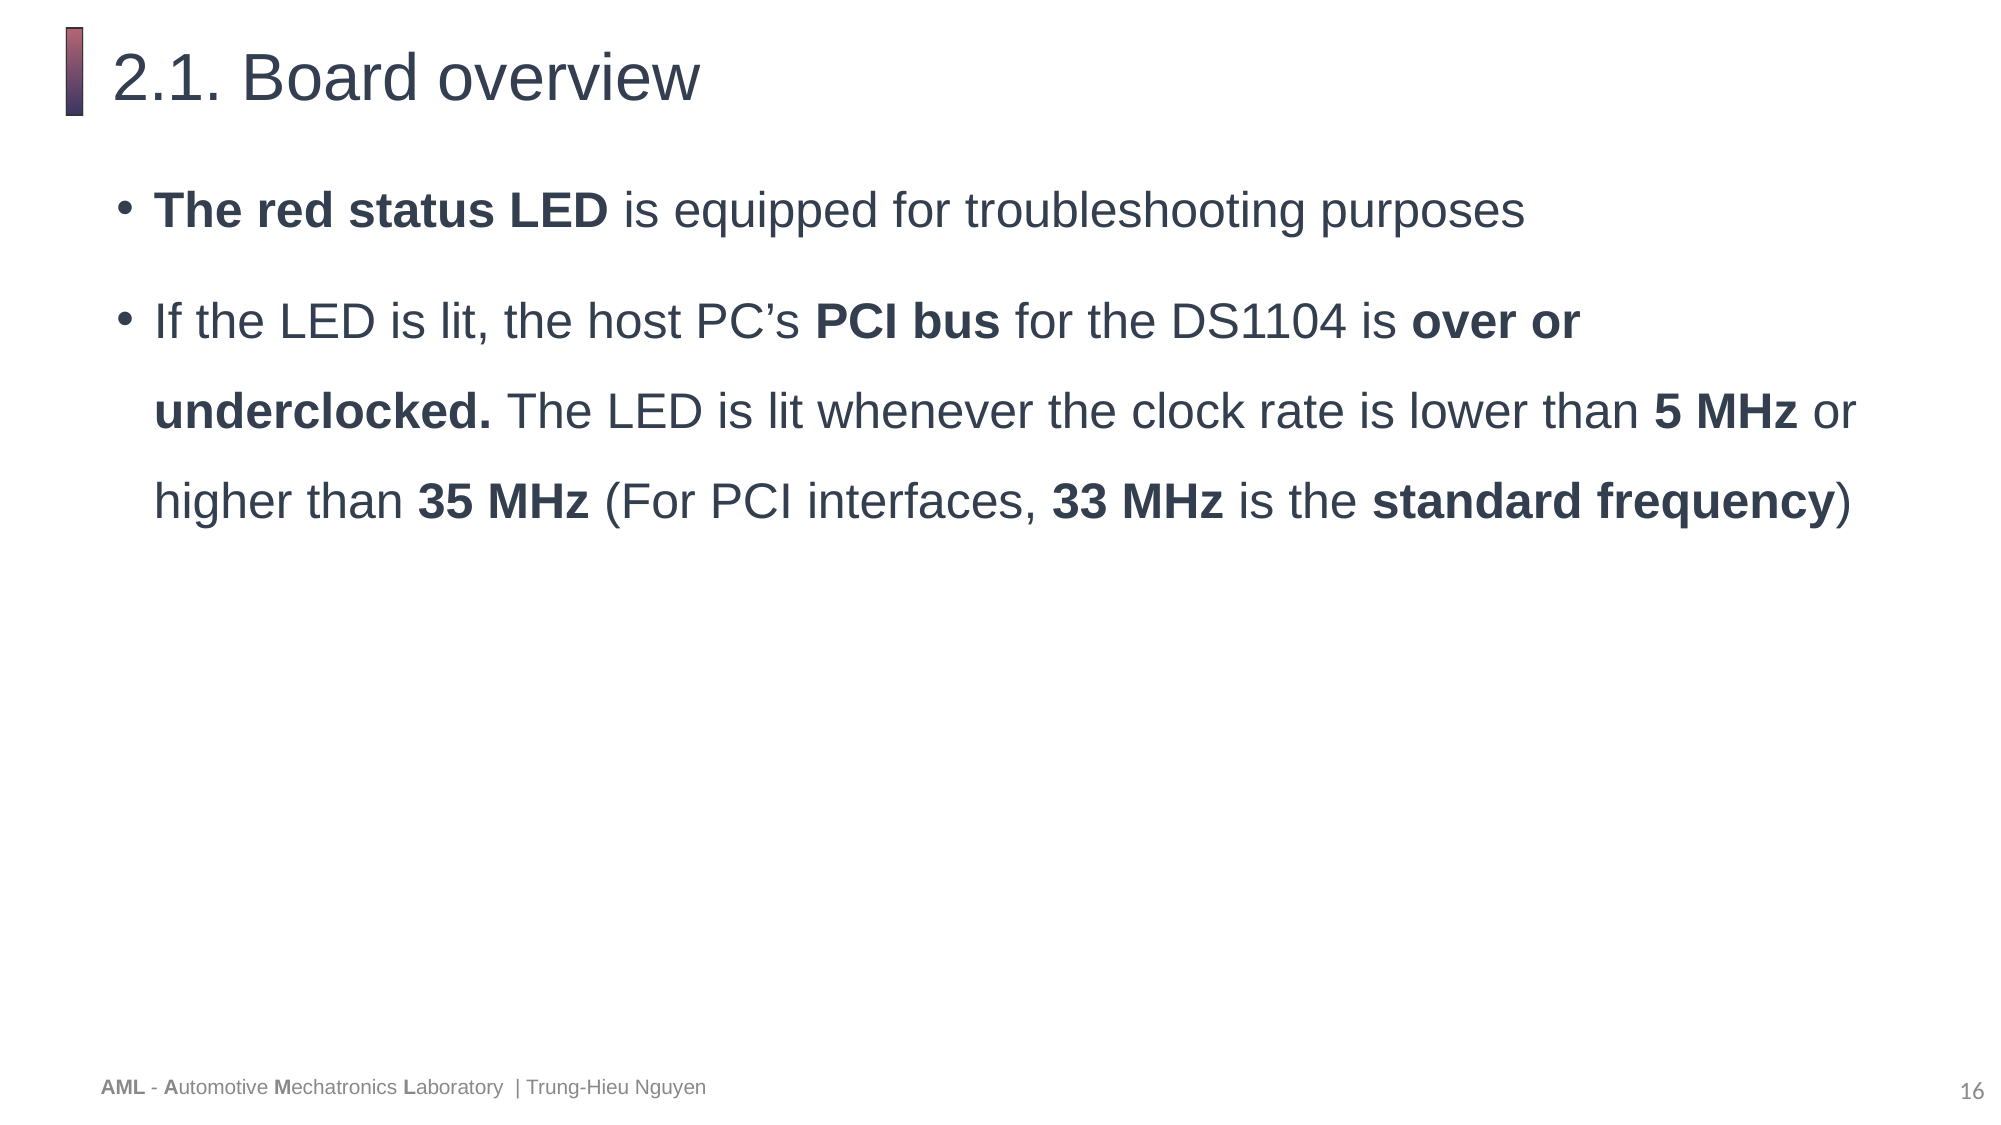

# 2.1. Board overview
The red status LED is equipped for troubleshooting purposes
If the LED is lit, the host PC’s PCI bus for the DS1104 is over or underclocked. The LED is lit whenever the clock rate is lower than 5 MHz or higher than 35 MHz (For PCI interfaces, 33 MHz is the standard frequency)
16